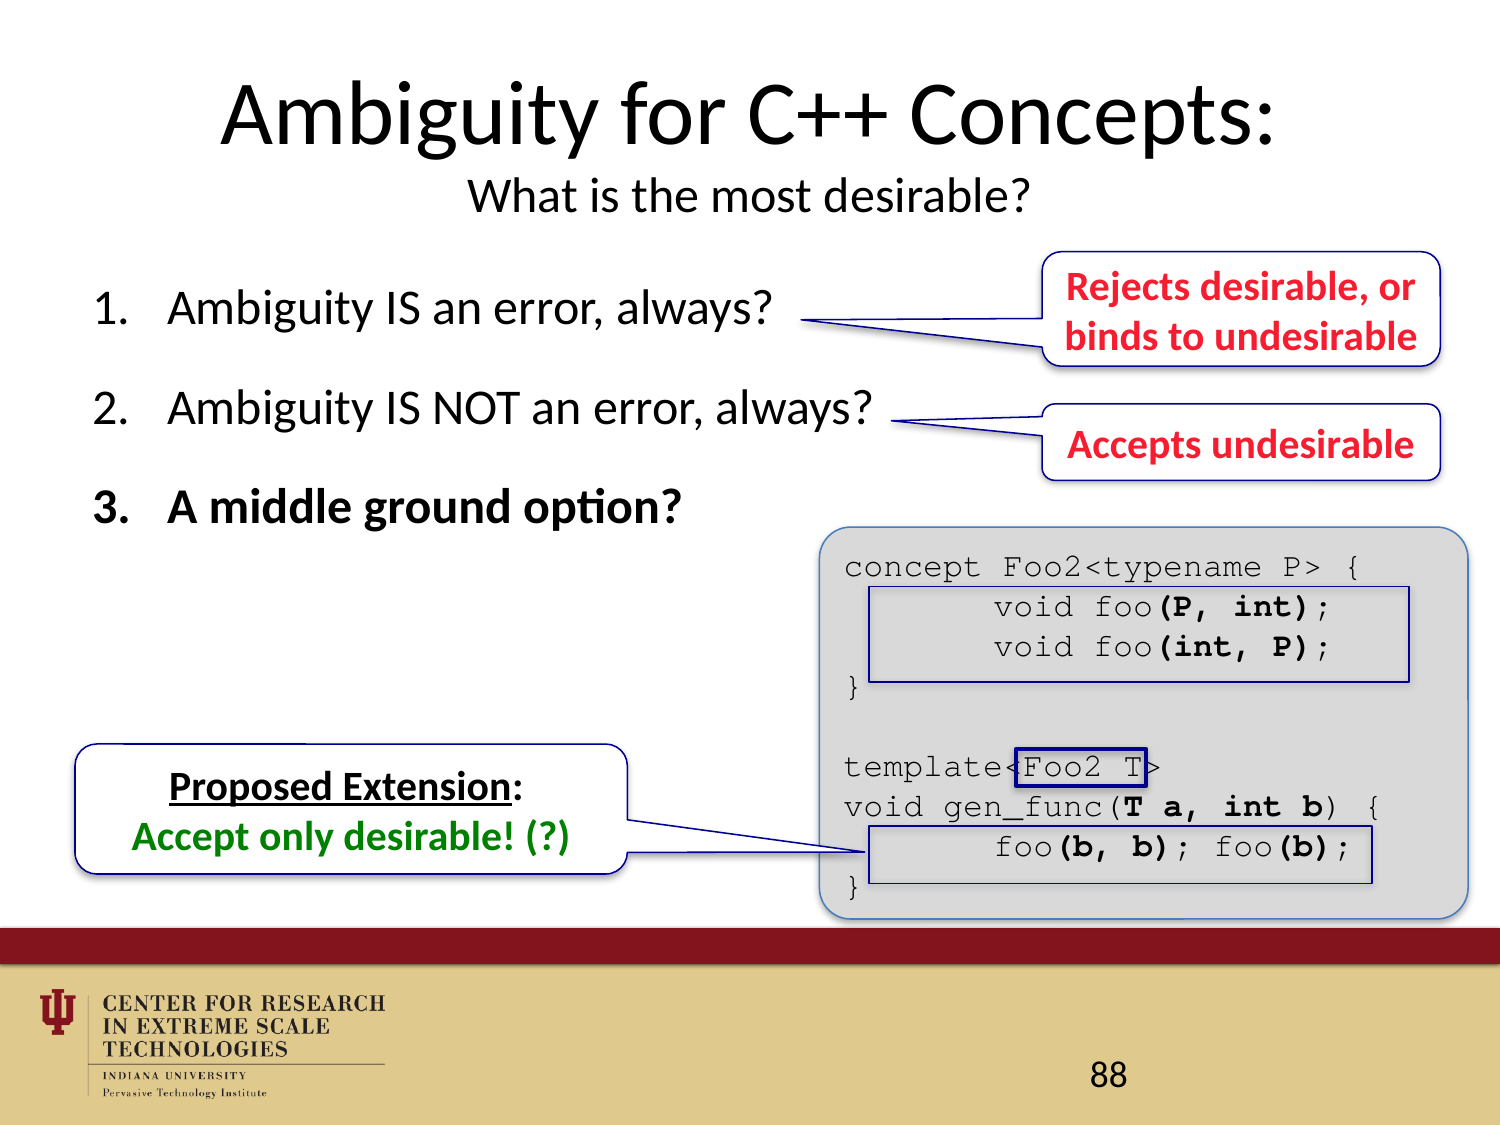

# Ambiguity for C++ Concepts: What is the most desirable?

Ambiguity IS an error, always?

Ambiguity IS NOT an error, always?

A middle ground option?

Rejects desirable, or binds to undesirable
Accepts undesirable
concept Foo2<typename P> {
	void foo(P, int);
	void foo(int, P);
}

template<Foo2 T>
void gen_func(T a, int b) {
	foo(b, b); foo(b);
}

Proposed Extension:
Accept only desirable! (?)

88